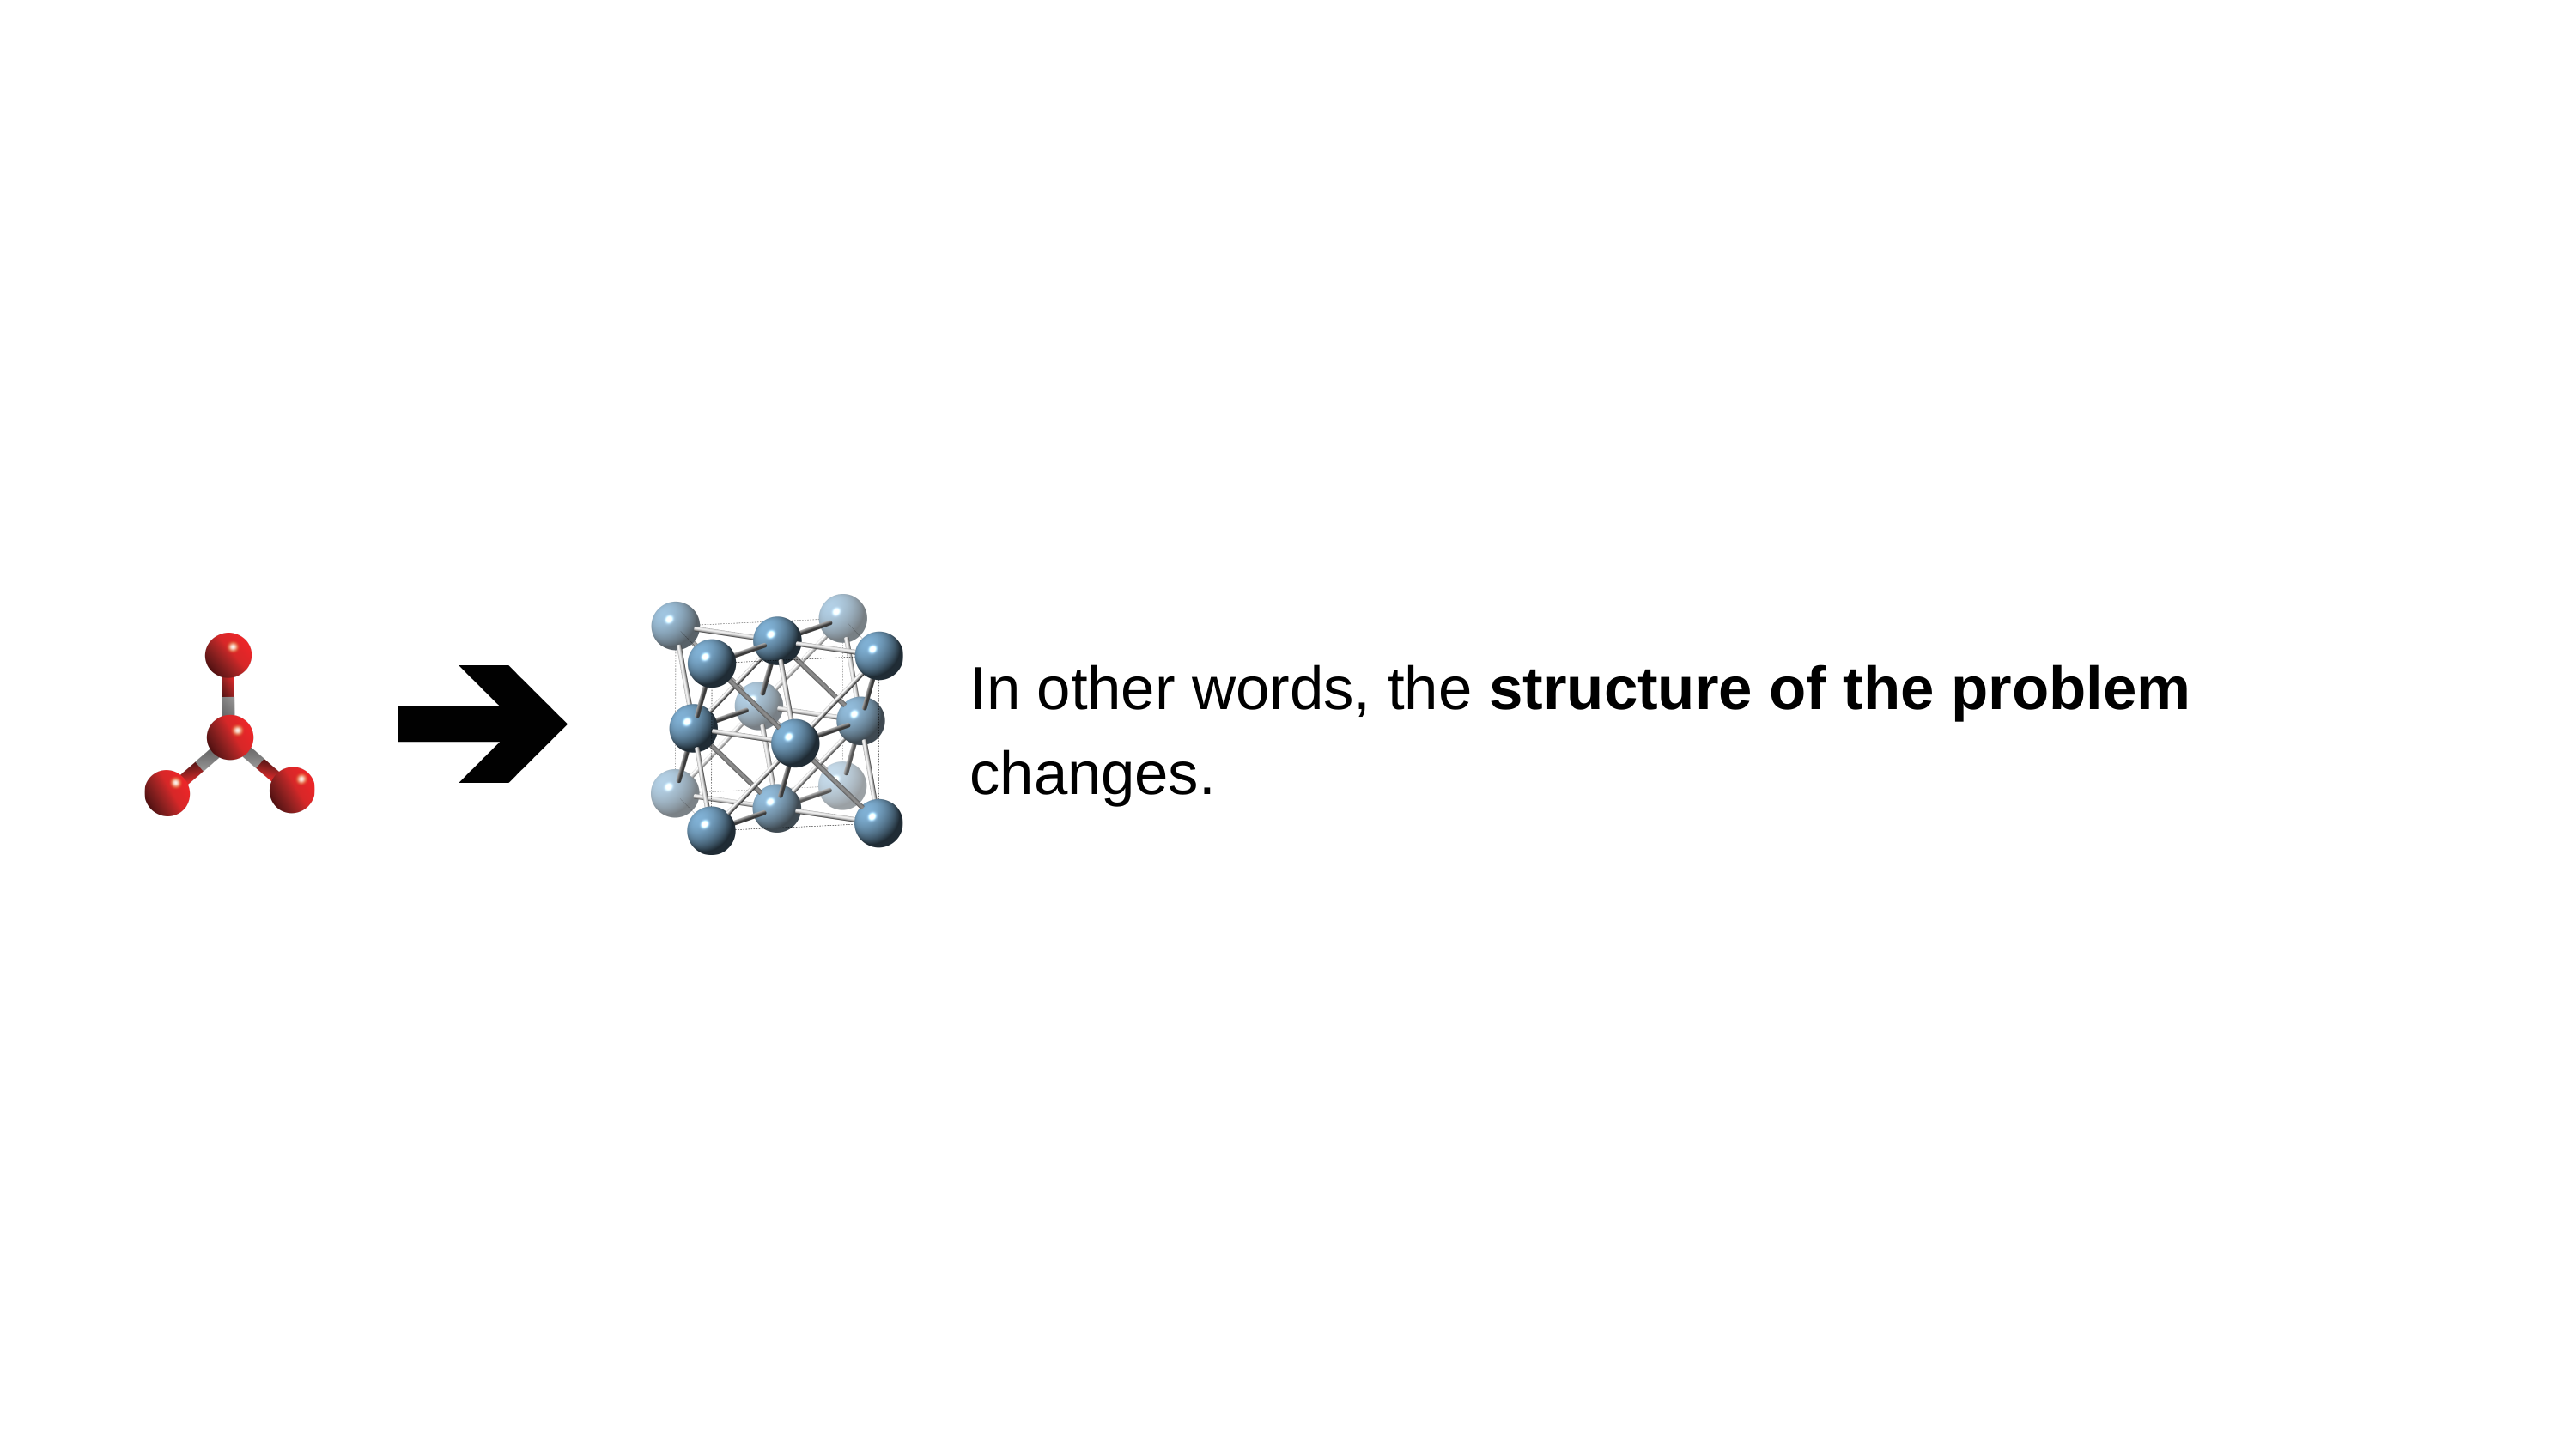

In other words, the structure of the problem changes.